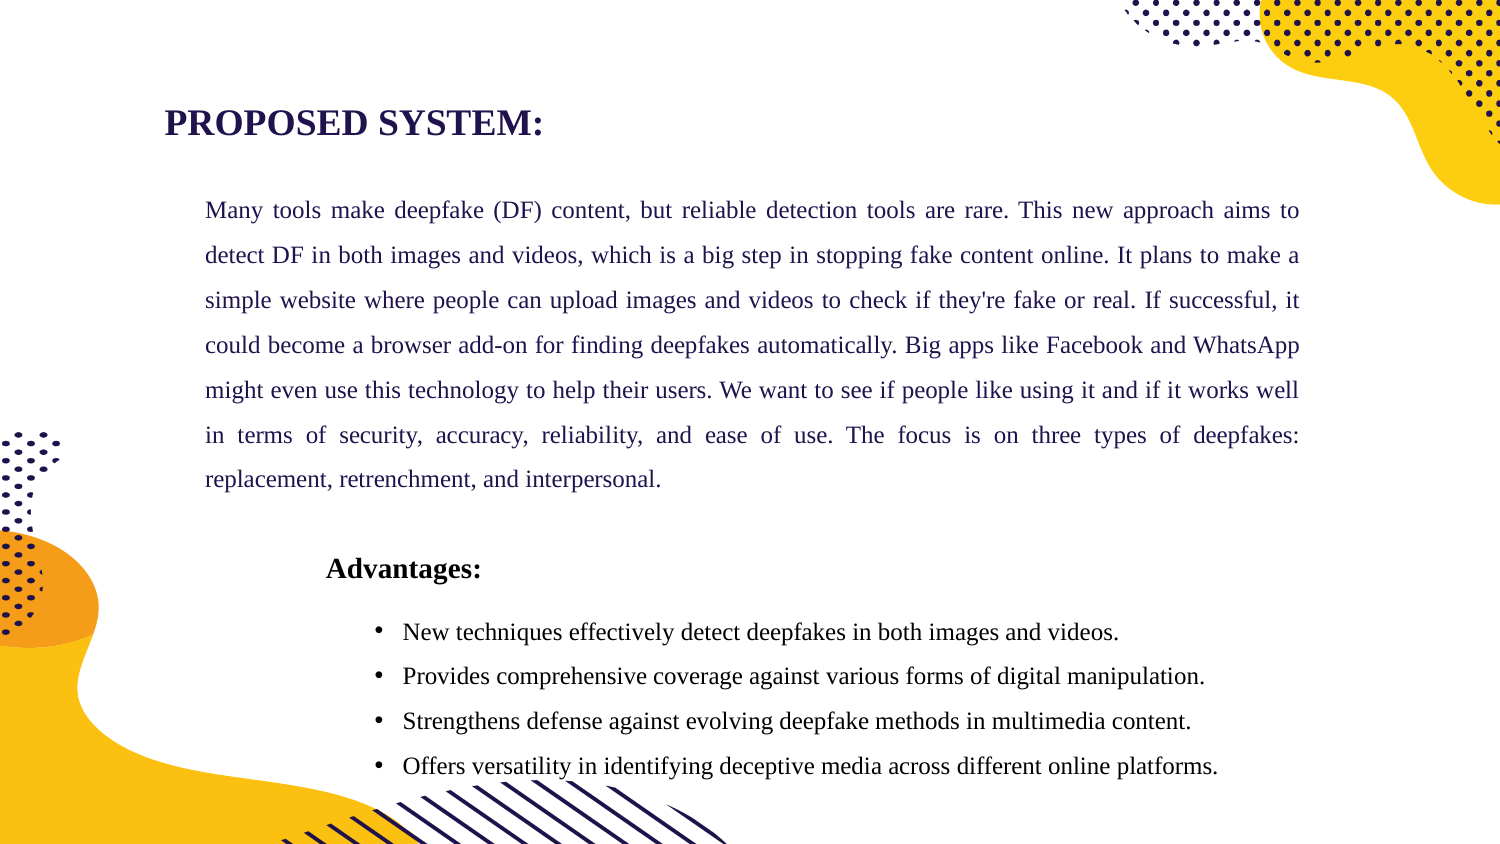

# PROPOSED SYSTEM:
Many tools make deepfake (DF) content, but reliable detection tools are rare. This new approach aims to detect DF in both images and videos, which is a big step in stopping fake content online. It plans to make a simple website where people can upload images and videos to check if they're fake or real. If successful, it could become a browser add-on for finding deepfakes automatically. Big apps like Facebook and WhatsApp might even use this technology to help their users. We want to see if people like using it and if it works well in terms of security, accuracy, reliability, and ease of use. The focus is on three types of deepfakes: replacement, retrenchment, and interpersonal.
Advantages:
New techniques effectively detect deepfakes in both images and videos.
Provides comprehensive coverage against various forms of digital manipulation.
Strengthens defense against evolving deepfake methods in multimedia content.
Offers versatility in identifying deceptive media across different online platforms.